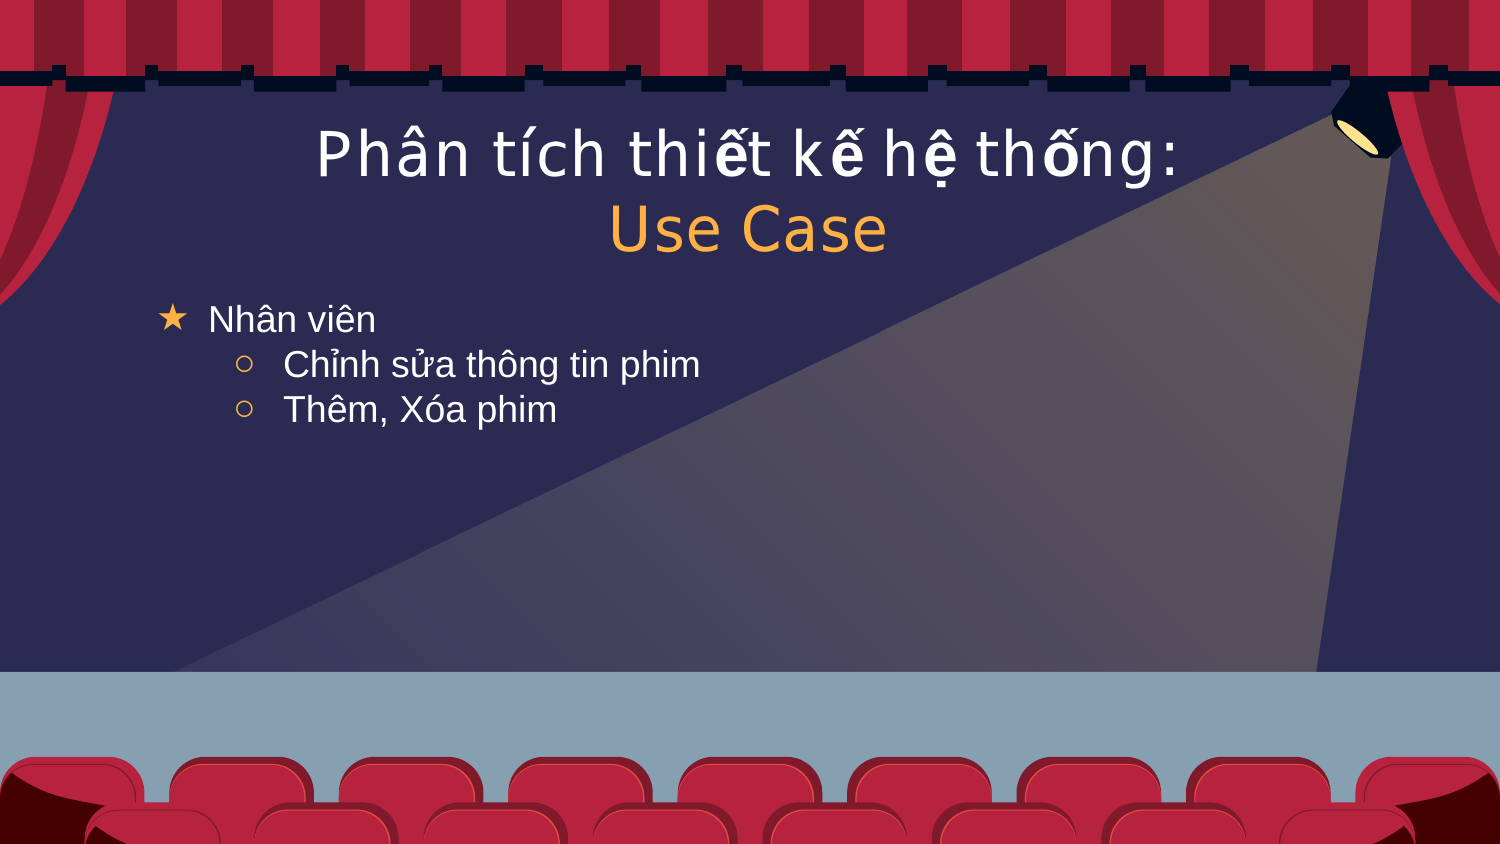

# Phân tích thiết kế hệ thống: Use Case
Nhân viên
Chỉnh sửa thông tin phim
Thêm, Xóa phim